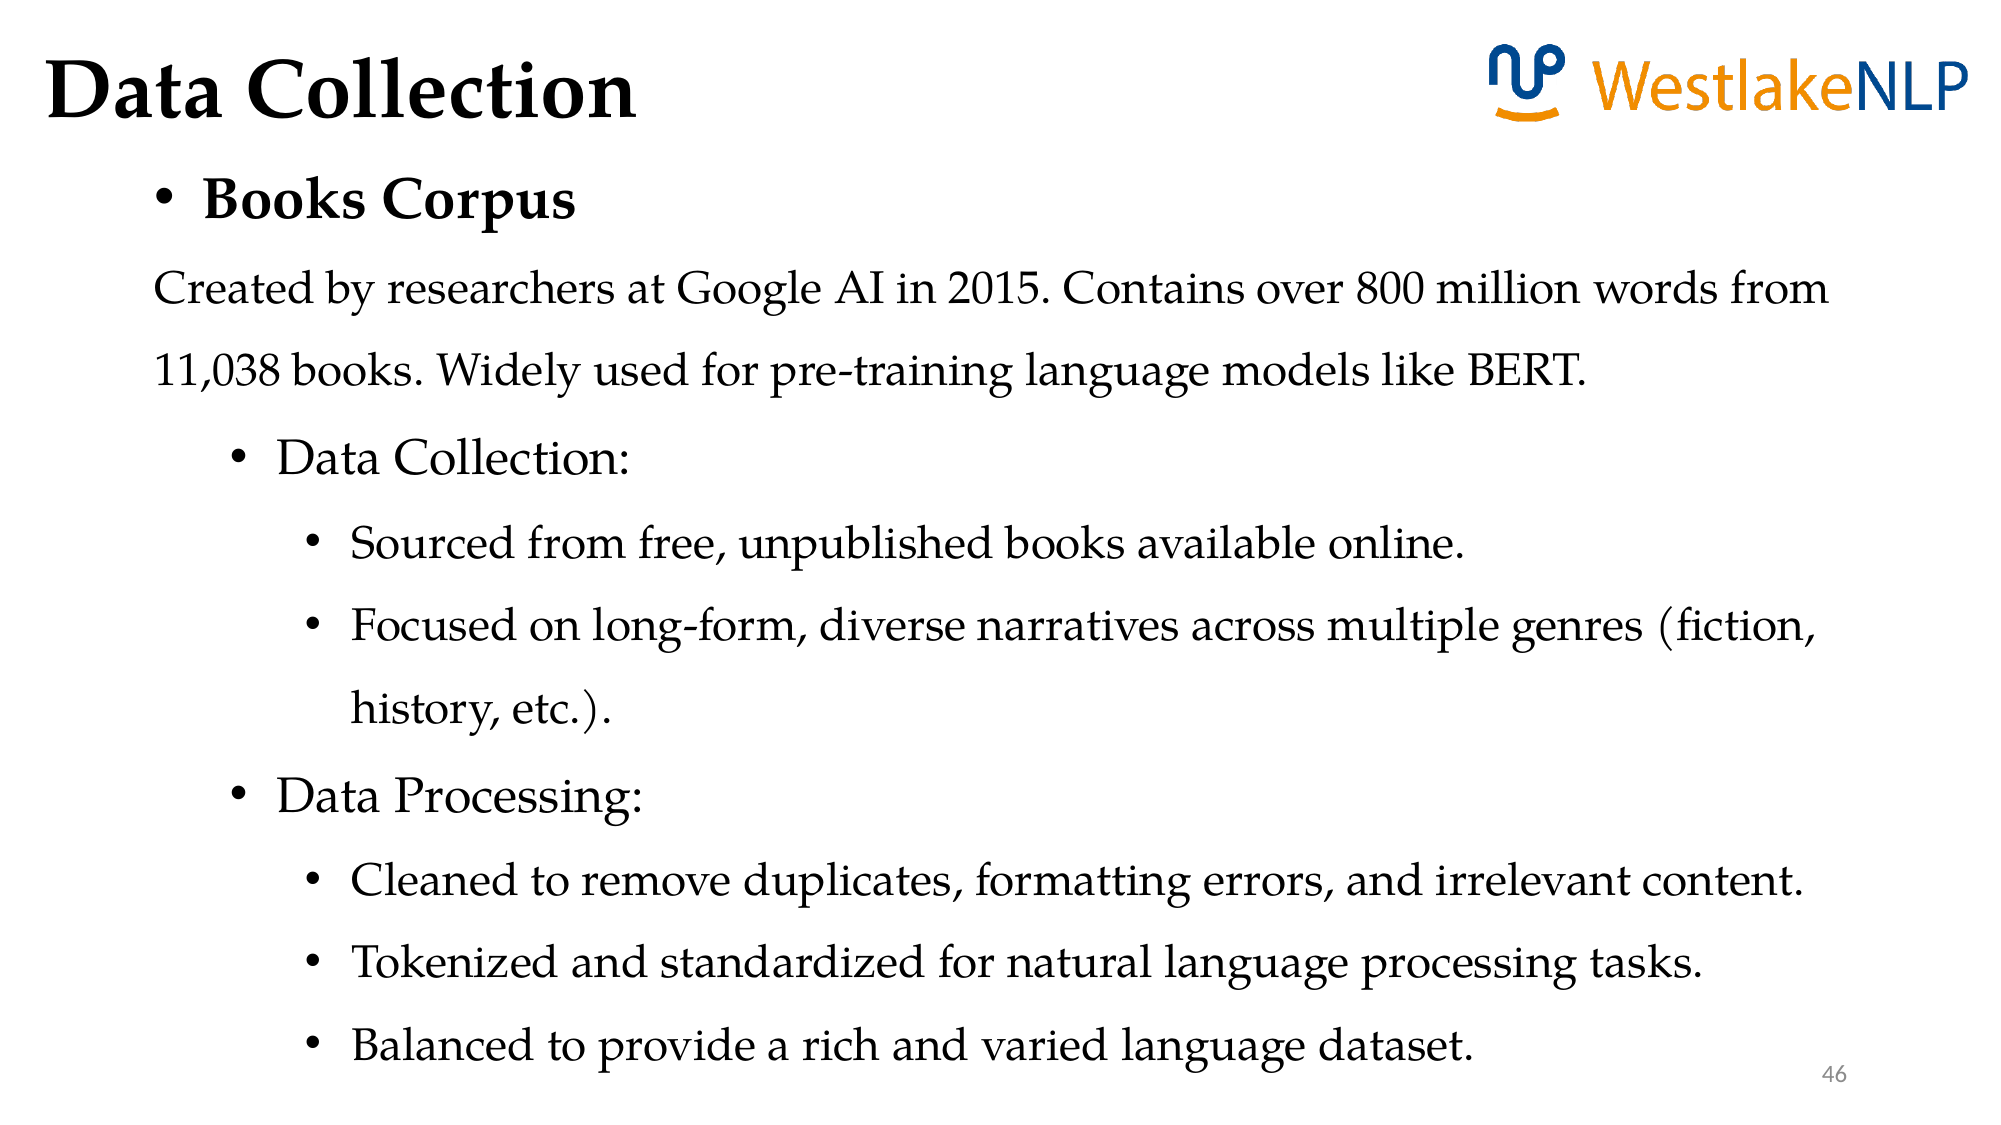

Data Collection
Books Corpus
Created by researchers at Google AI in 2015. Contains over 800 million words from 11,038 books. Widely used for pre-training language models like BERT.
Data Collection:
Sourced from free, unpublished books available online.
Focused on long-form, diverse narratives across multiple genres (fiction, history, etc.).
Data Processing:
Cleaned to remove duplicates, formatting errors, and irrelevant content.
Tokenized and standardized for natural language processing tasks.
Balanced to provide a rich and varied language dataset.
46